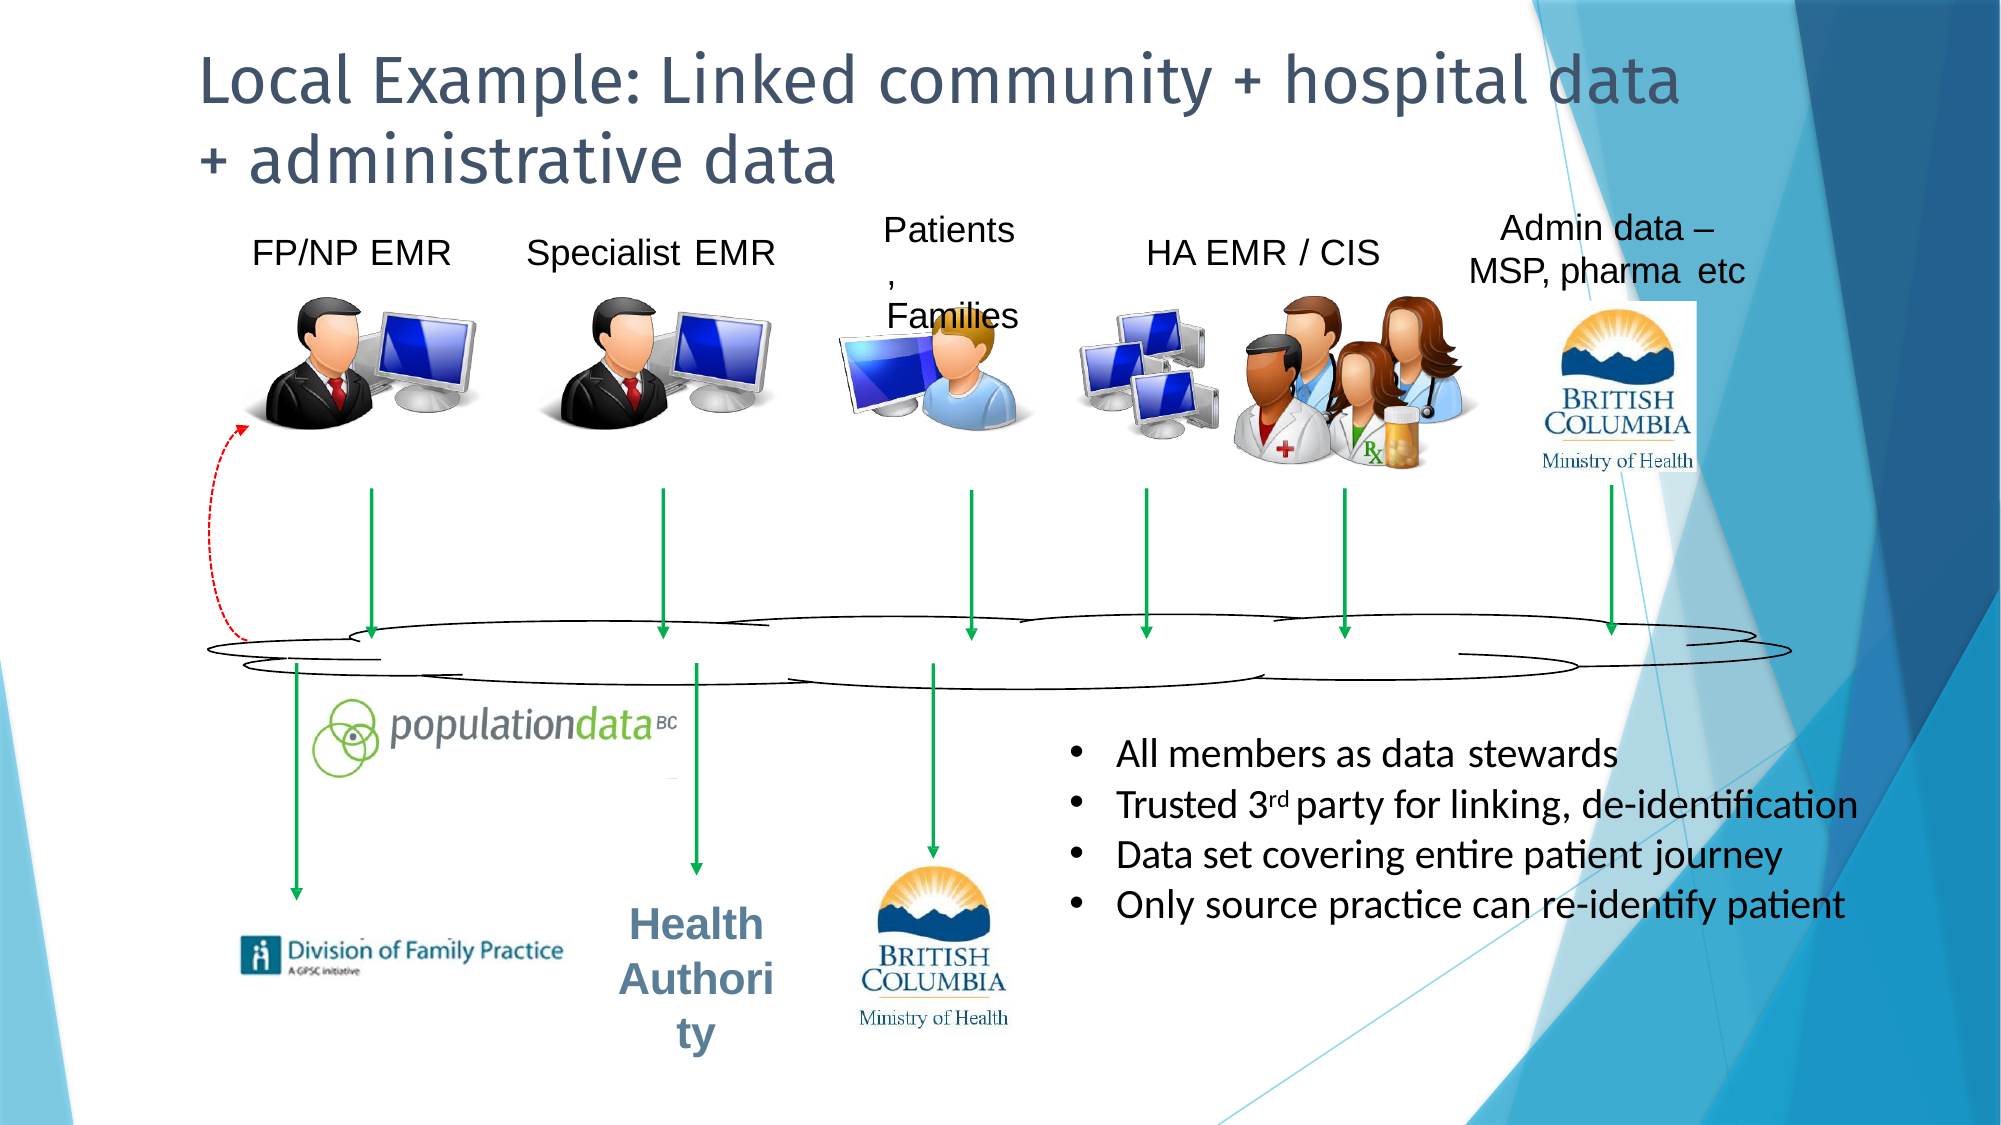

# Local Example: Linked community + hospital data + administrative data
Admin data –  MSP, pharma etc
Patients,  Families
FP/NP EMR
Specialist EMR
HA EMR / CIS

All members as data stewards
Trusted 3rd party for linking, de-identification
Data set covering entire patient journey
Only source practice can re-identify patient

Health
Authority